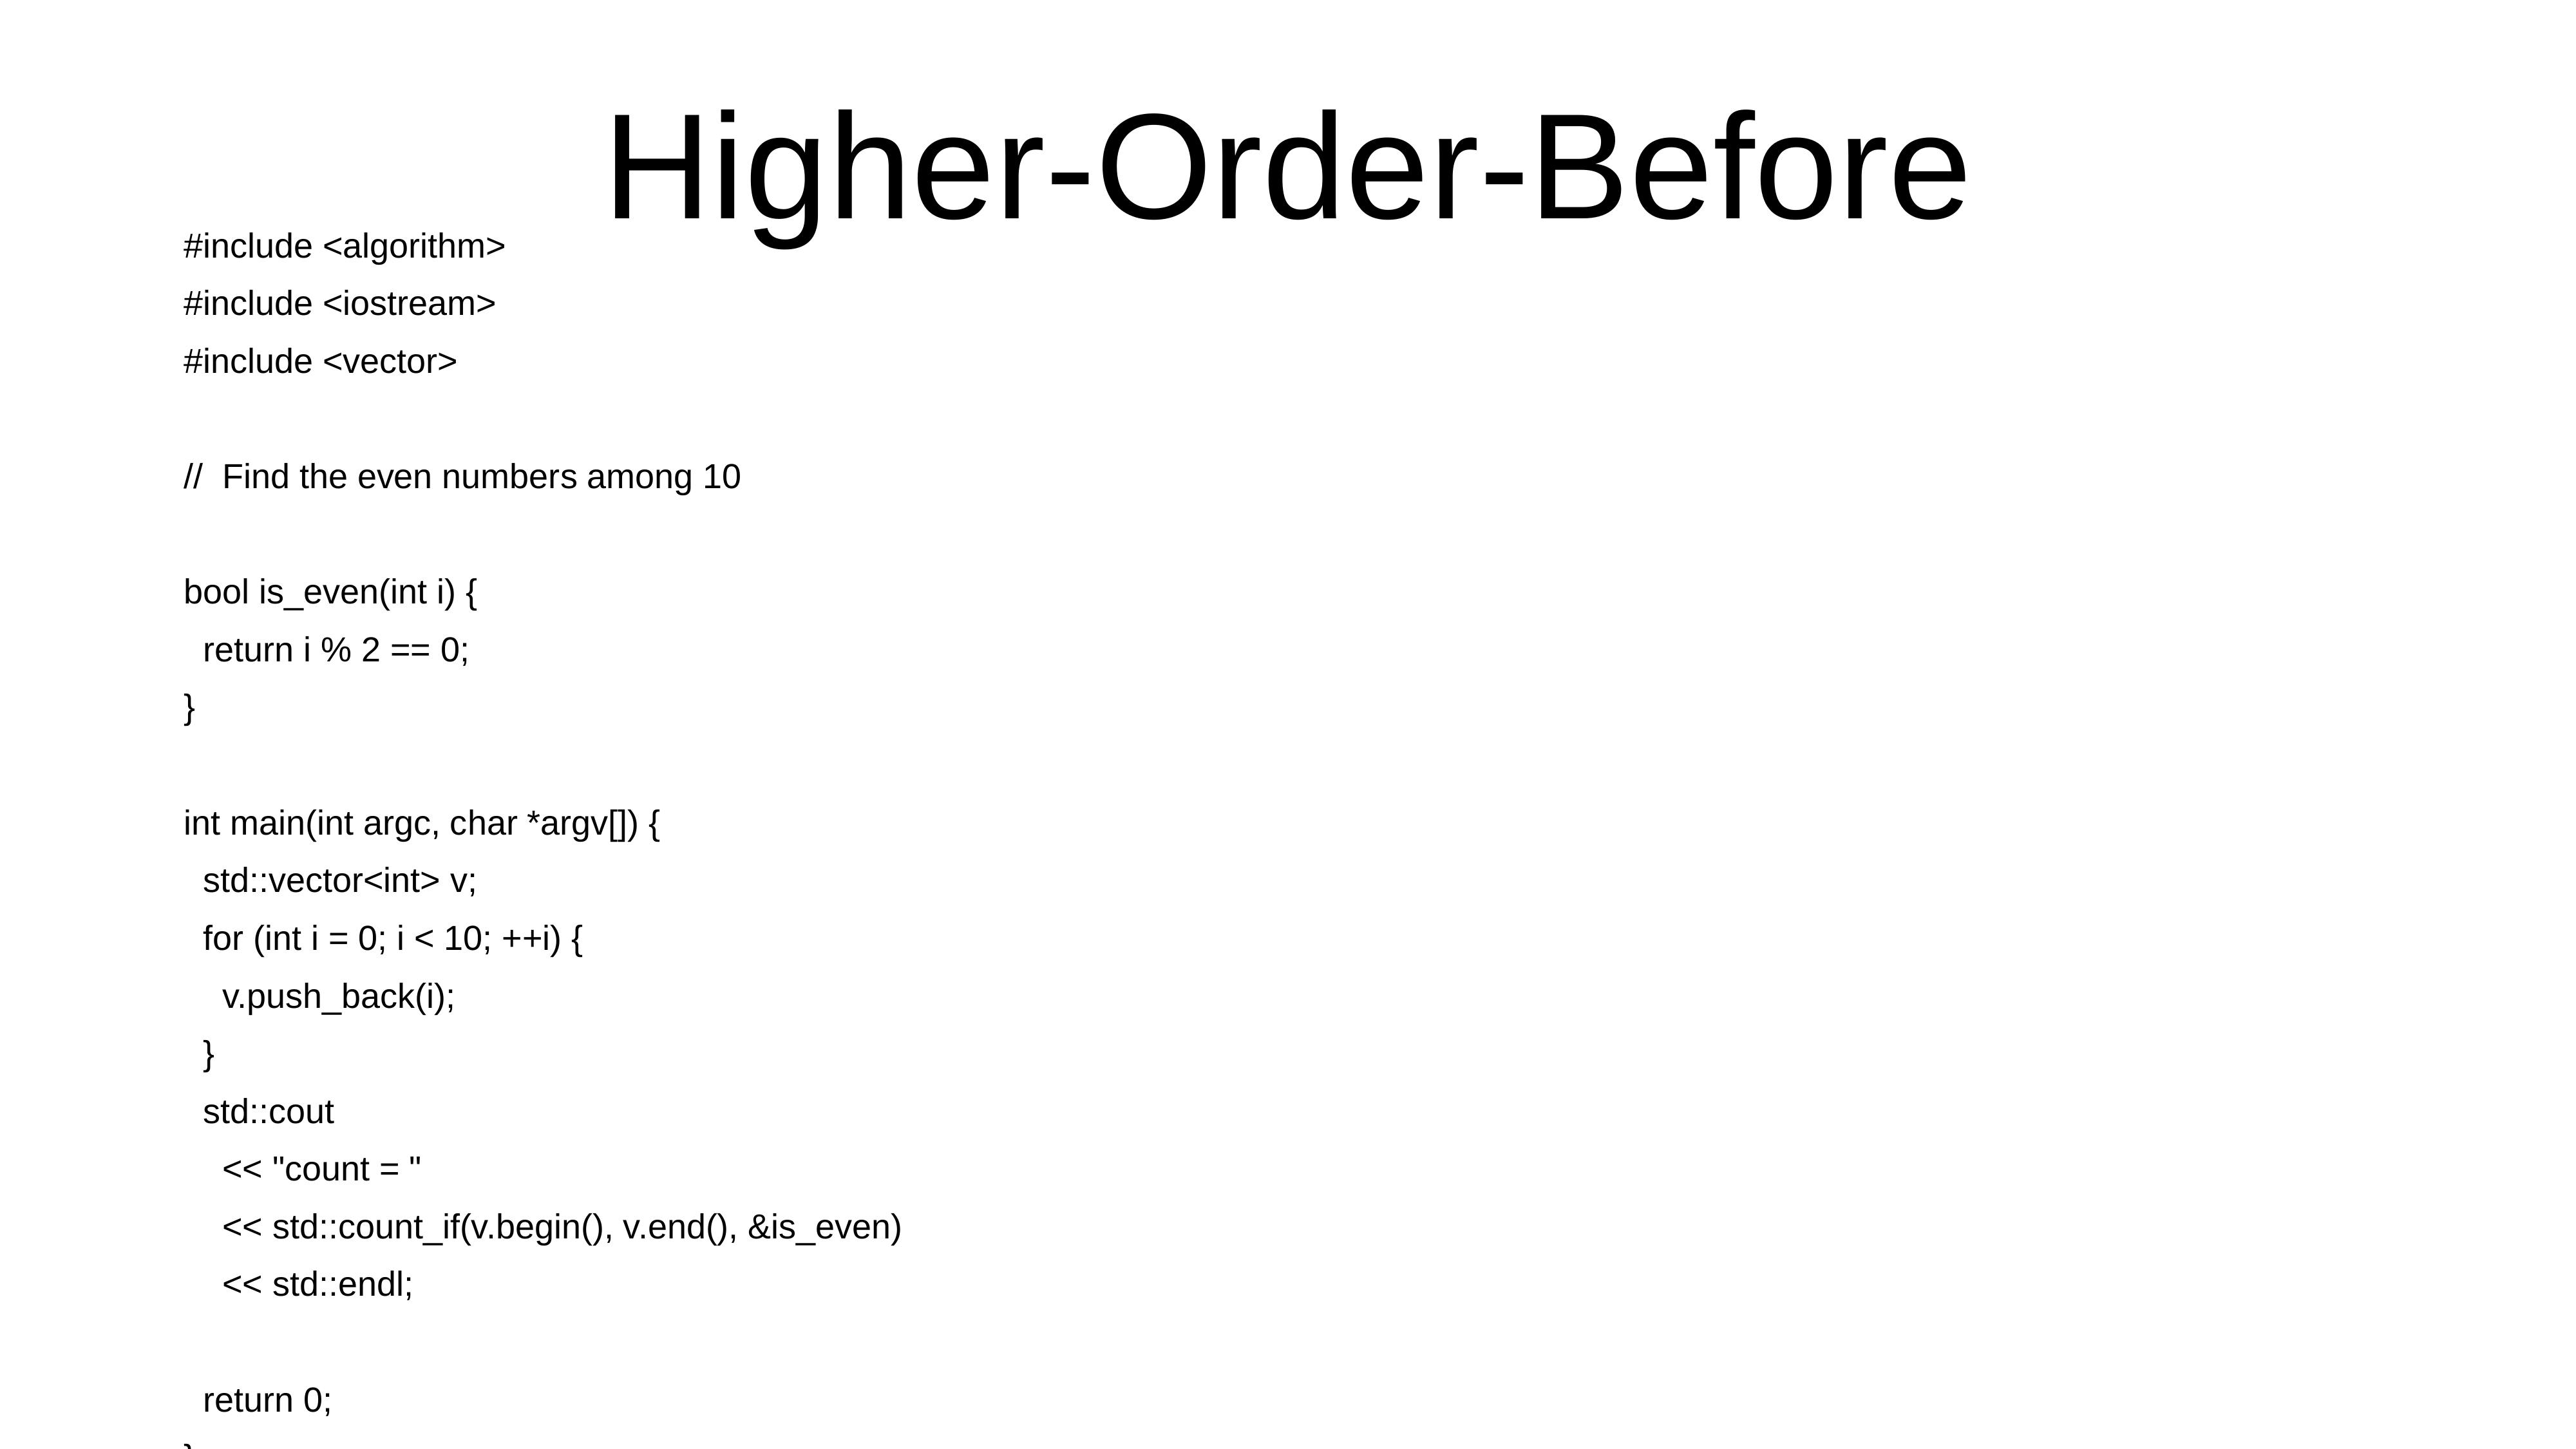

# Higher-Order-Before
#include <algorithm>
#include <iostream>
#include <vector>

//  Find the even numbers among 10

bool is_even(int i) {
  return i % 2 == 0;
}

int main(int argc, char *argv[]) {
  std::vector<int> v;
  for (int i = 0; i < 10; ++i) {
    v.push_back(i);
  }
  std::cout
    << "count = "
    << std::count_if(v.begin(), v.end(), &is_even)
    << std::endl;

  return 0;
}